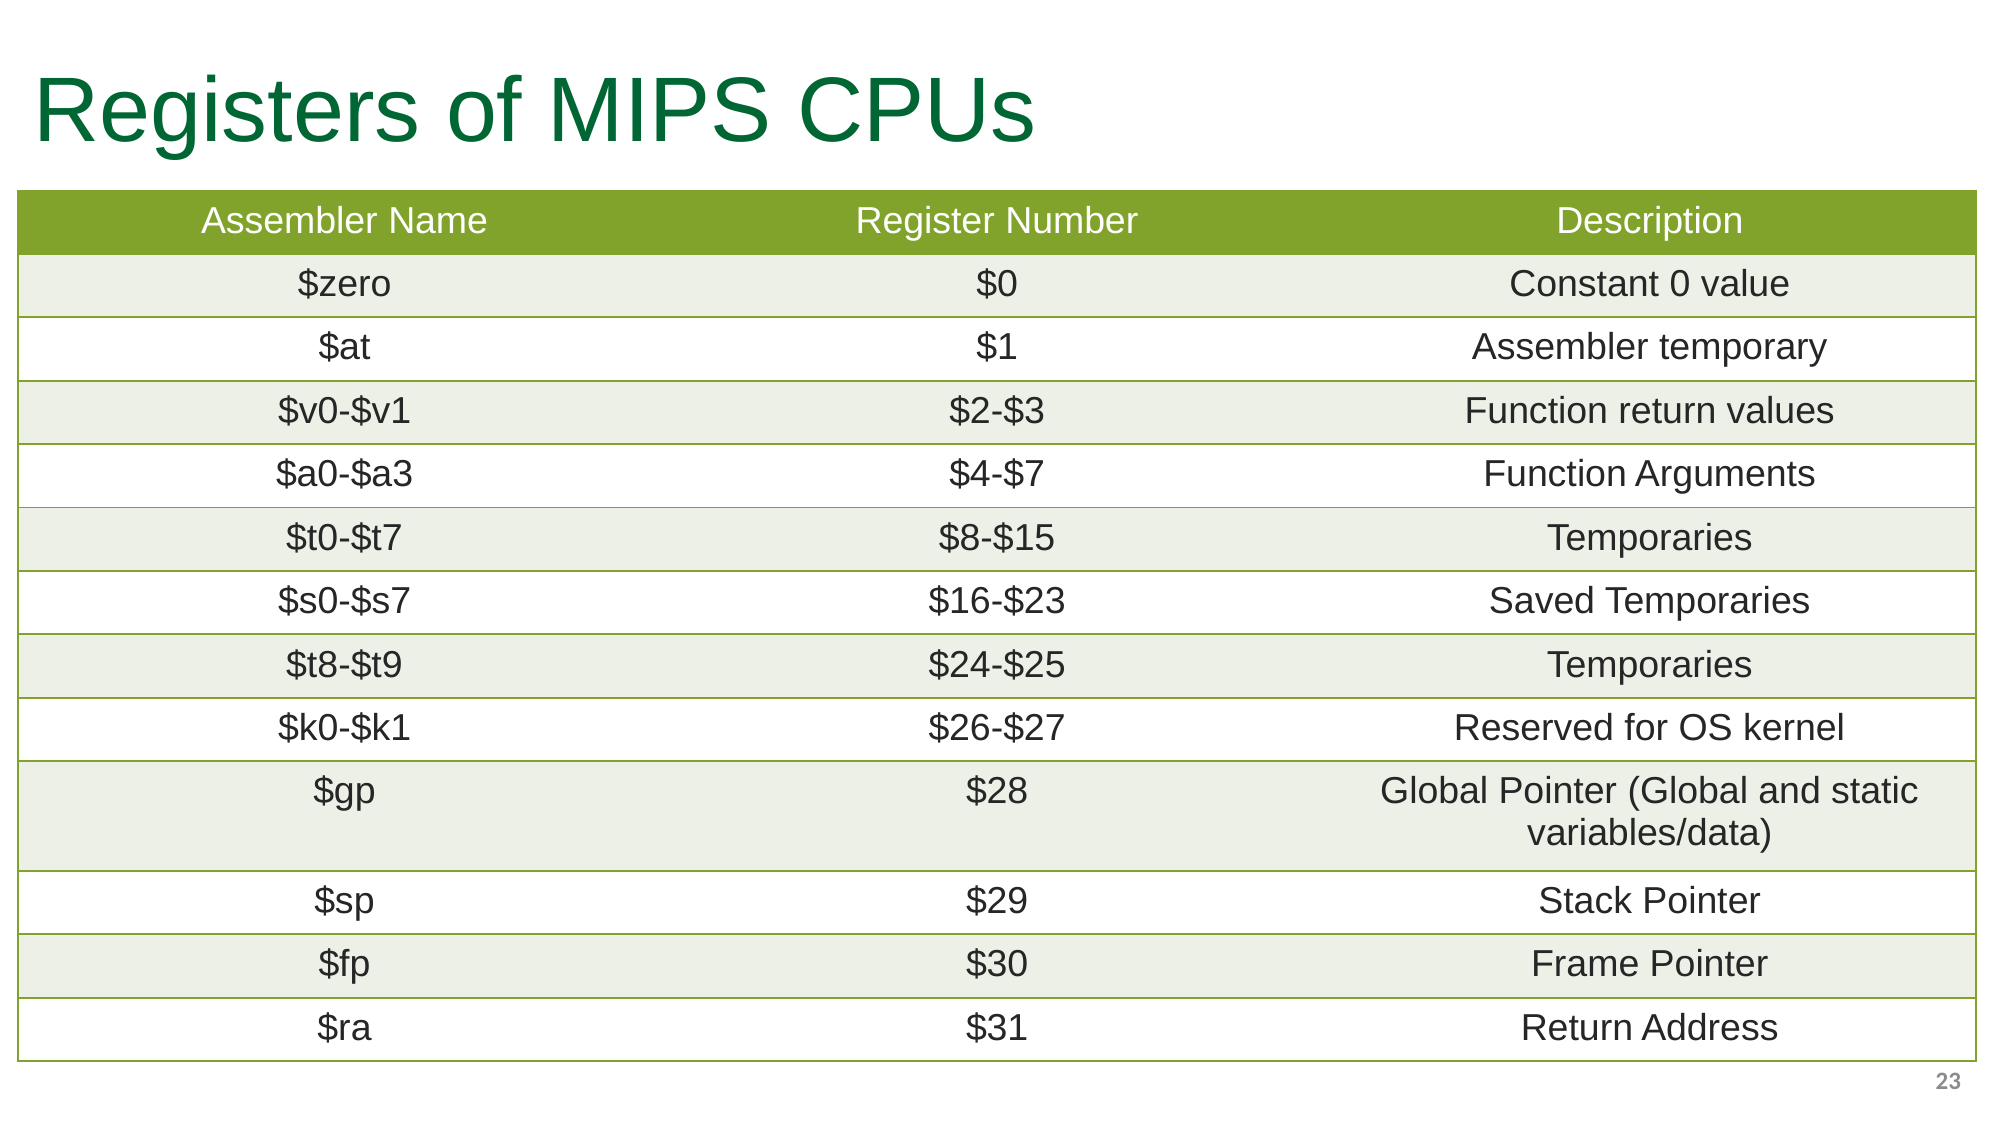

# Registers of MIPS CPUs
| Assembler Name | Register Number | Description |
| --- | --- | --- |
| $zero | $0 | Constant 0 value |
| $at | $1 | Assembler temporary |
| $v0-$v1 | $2-$3 | Function return values |
| $a0-$a3 | $4-$7 | Function Arguments |
| $t0-$t7 | $8-$15 | Temporaries |
| $s0-$s7 | $16-$23 | Saved Temporaries |
| $t8-$t9 | $24-$25 | Temporaries |
| $k0-$k1 | $26-$27 | Reserved for OS kernel |
| $gp | $28 | Global Pointer (Global and static variables/data) |
| $sp | $29 | Stack Pointer |
| $fp | $30 | Frame Pointer |
| $ra | $31 | Return Address |
23